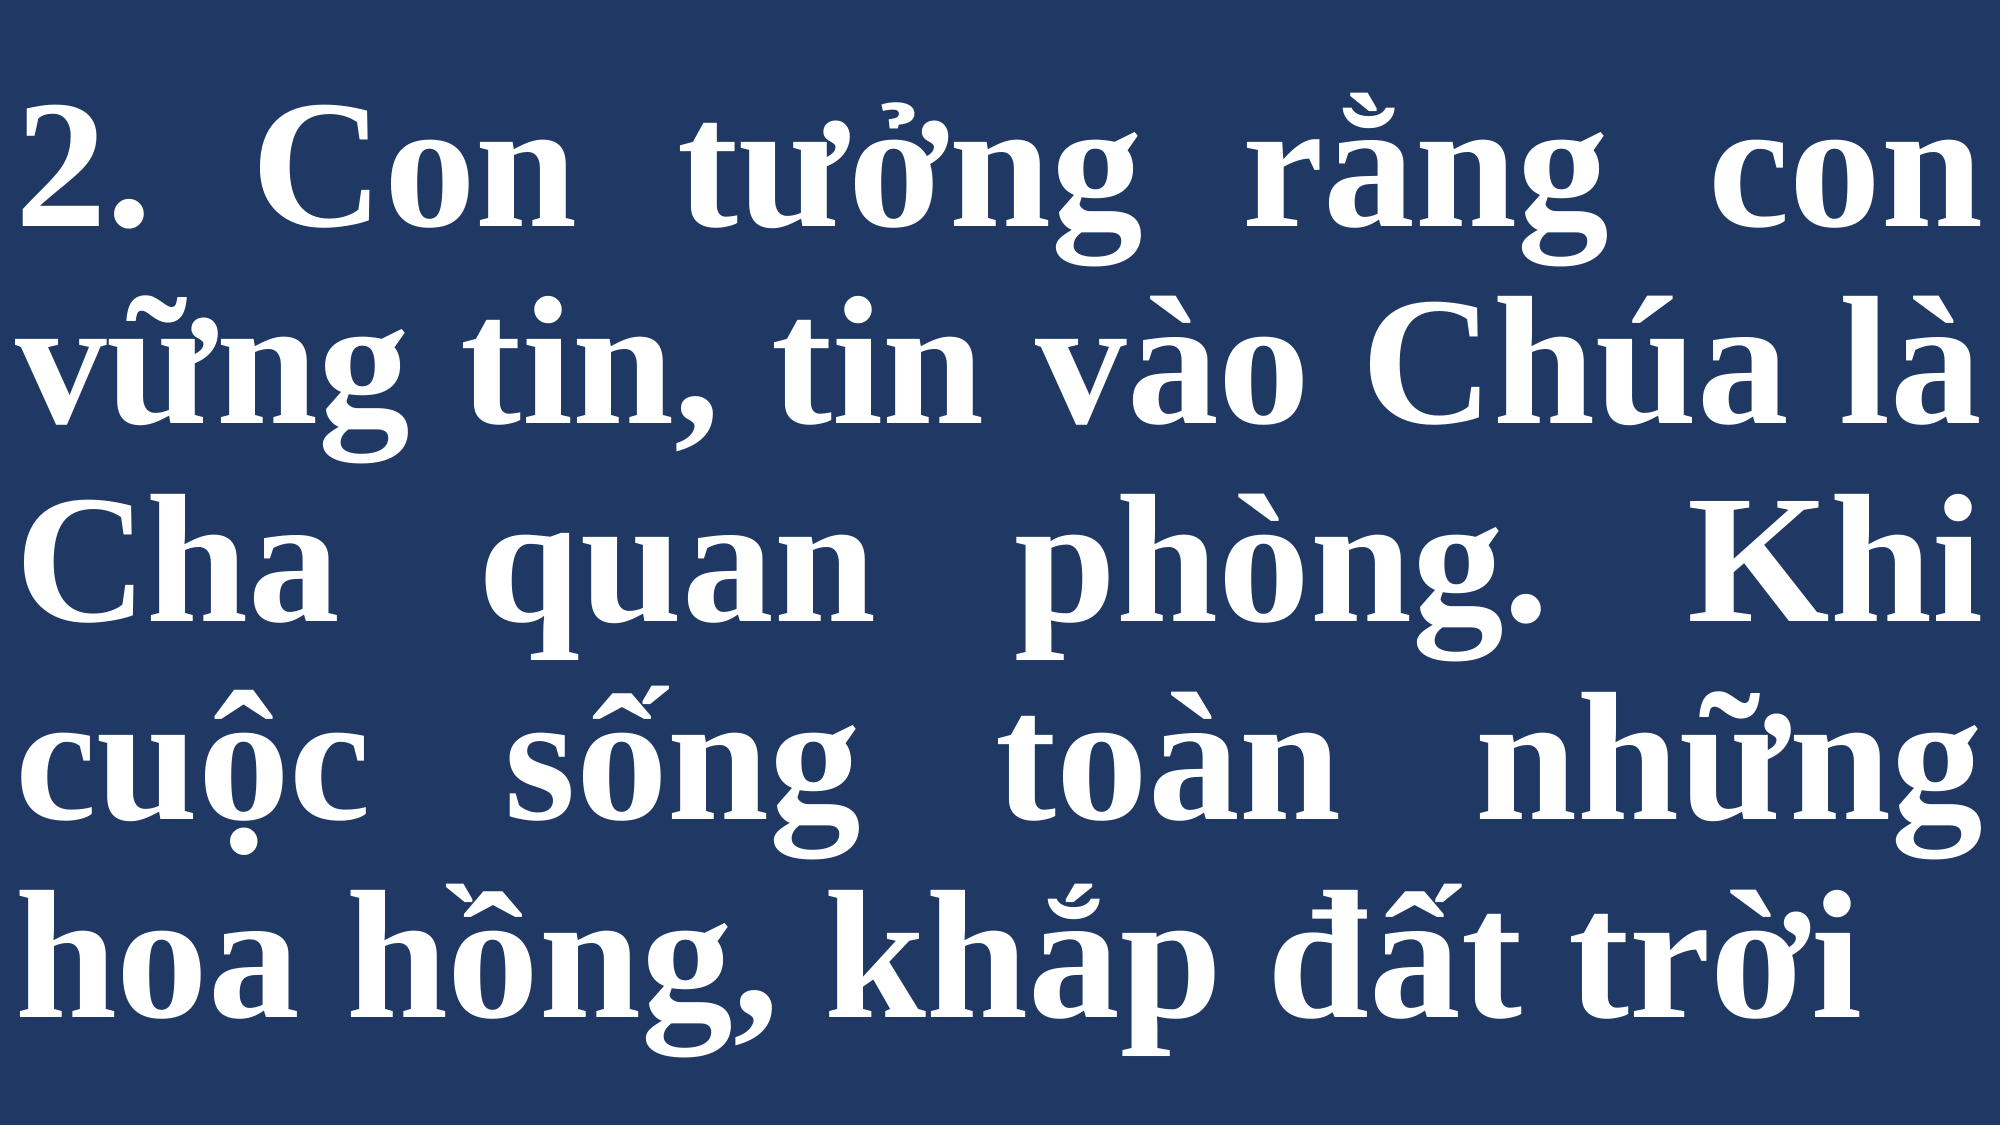

# 2. Con tưởng rằng con vững tin, tin vào Chúa là Cha quan phòng. Khi cuộc sống toàn những hoa hồng, khắp đất trời